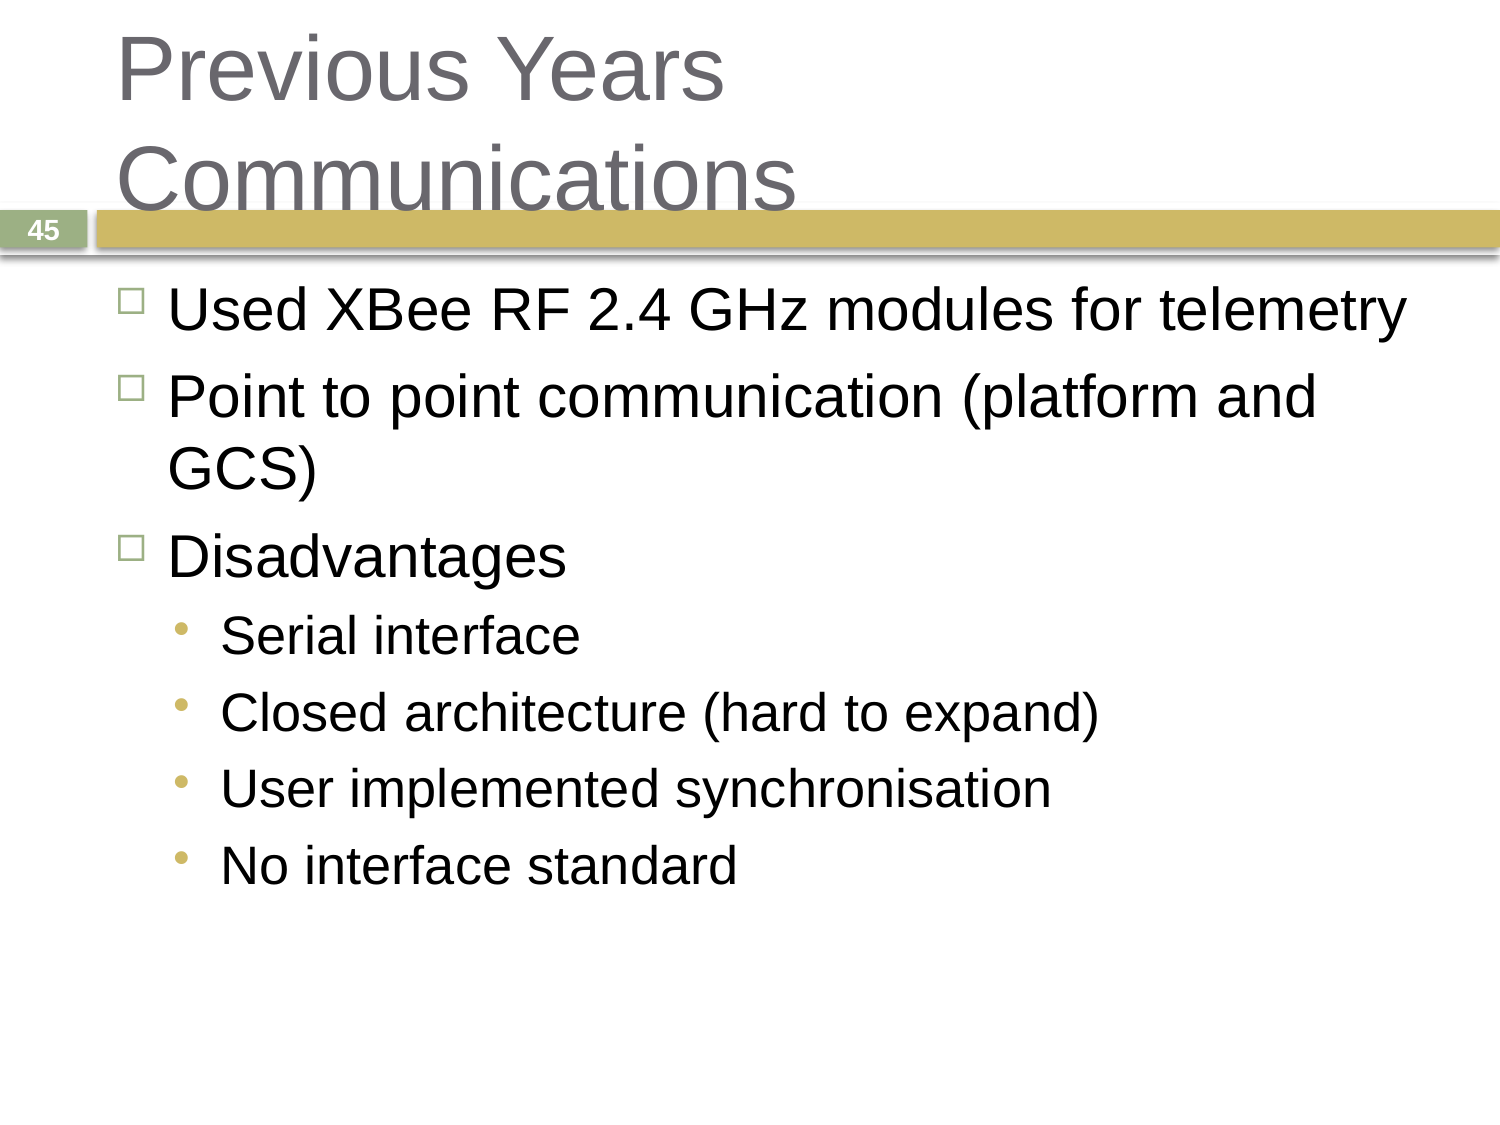

# Previous Years Communications
45
Used XBee RF 2.4 GHz modules for telemetry
Point to point communication (platform and GCS)
Disadvantages
Serial interface
Closed architecture (hard to expand)
User implemented synchronisation
No interface standard